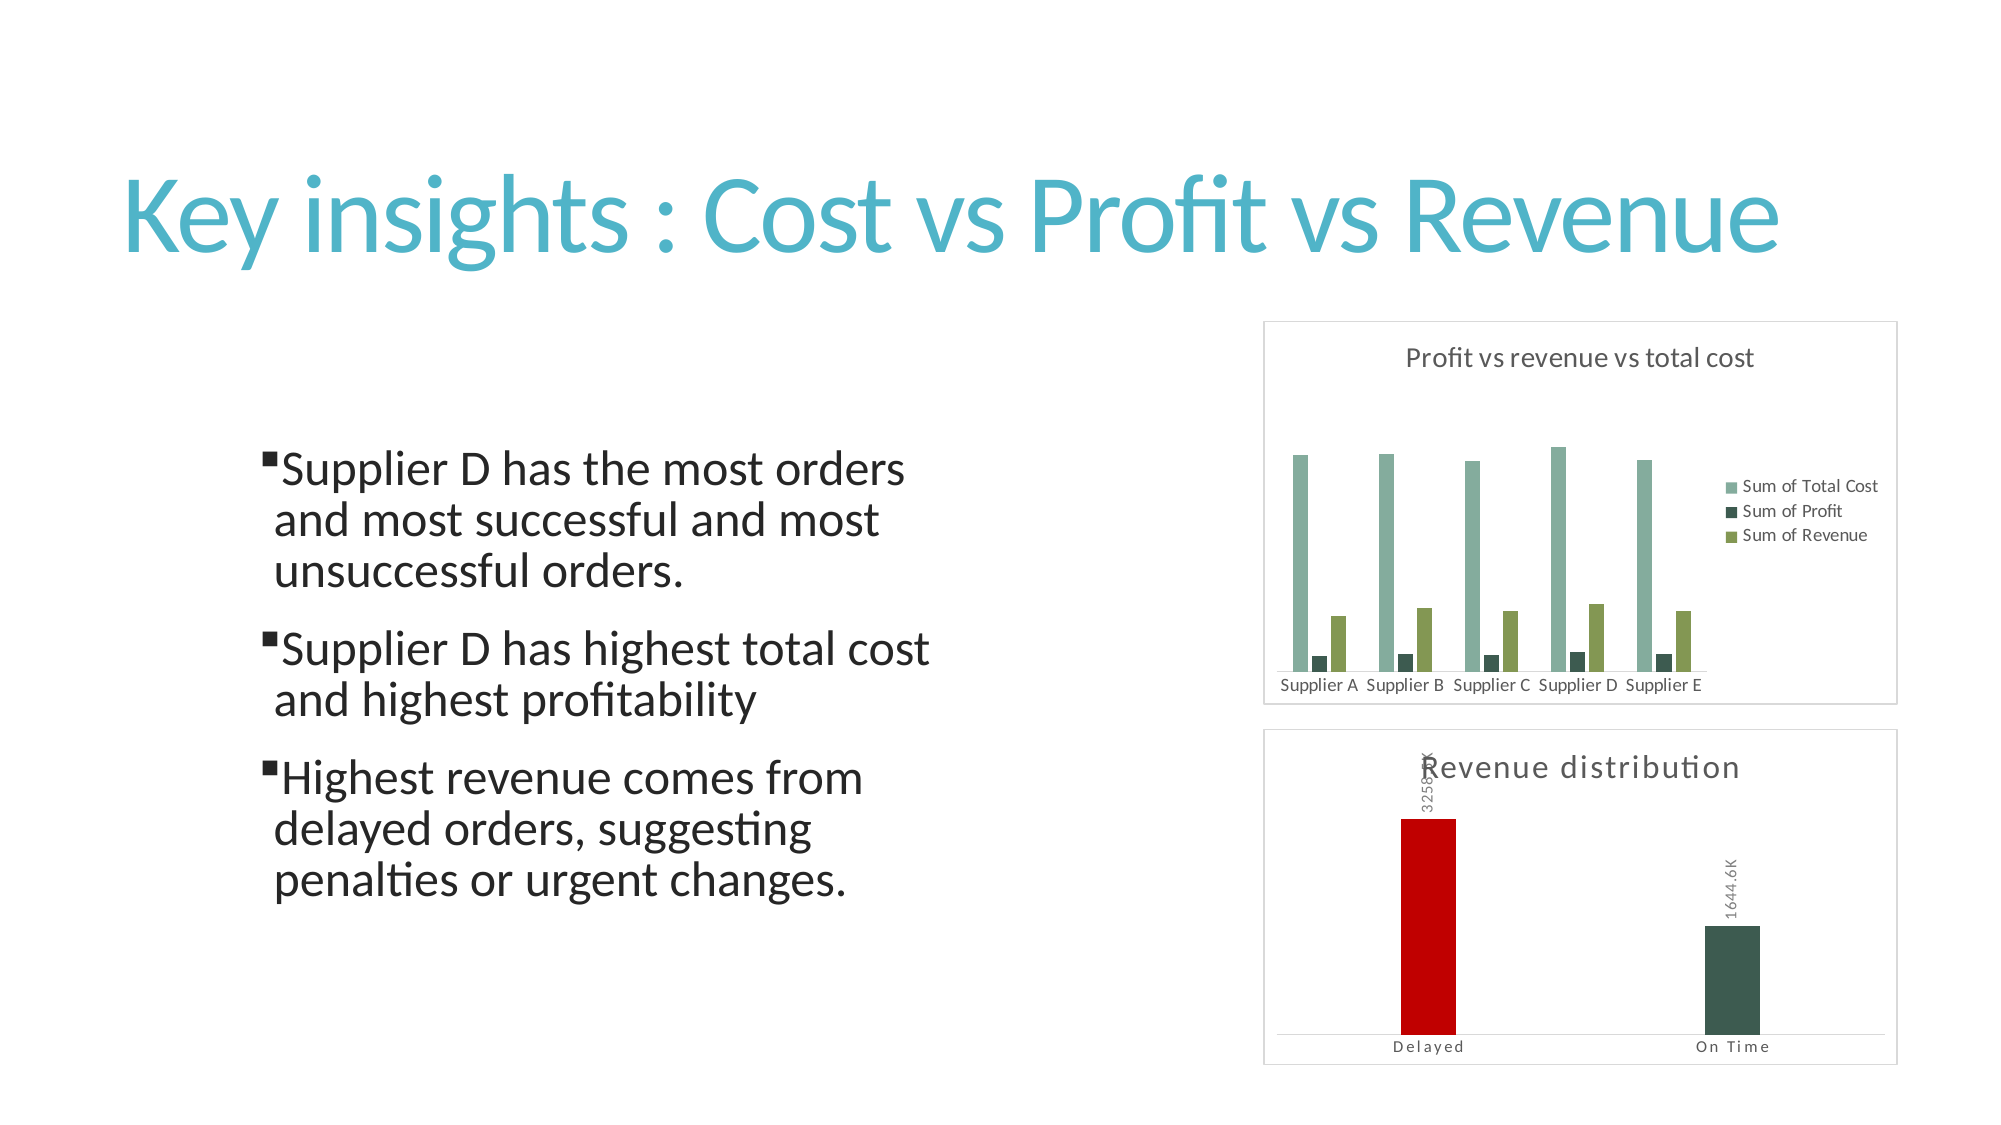

# Key insights : Cost vs Profit vs Revenue

### Chart: Profit vs revenue vs total cost

| Category | Sum of Total Cost | Sum of Profit | Sum of Revenue |
|---|---|---|---|
| Supplier A | 3460424.7899999986 | 240876.18185140114 | 882649.0918514008 |
| Supplier B | 3473531.7600000077 | 279254.9164684894 | 1014532.0564684886 |
| Supplier C | 3362223.570000001 | 270407.1308850477 | 963995.9808850471 |
| Supplier D | 3595429.839999996 | 308681.47239322634 | 1075883.0123932261 |
| Supplier E | 3388640.1200000057 | 274318.17643868923 | 966011.1564386891 |
Supplier D has the most orders and most successful and most unsuccessful orders.
Supplier D has highest total cost and highest profitability
Highest revenue comes from delayed orders, suggesting penalties or urgent changes.

### Chart: Revenue distribution

| Category | Total |
|---|---|
| Delayed | 3258479.8136167782 |
| On Time | 1644591.484420077 |